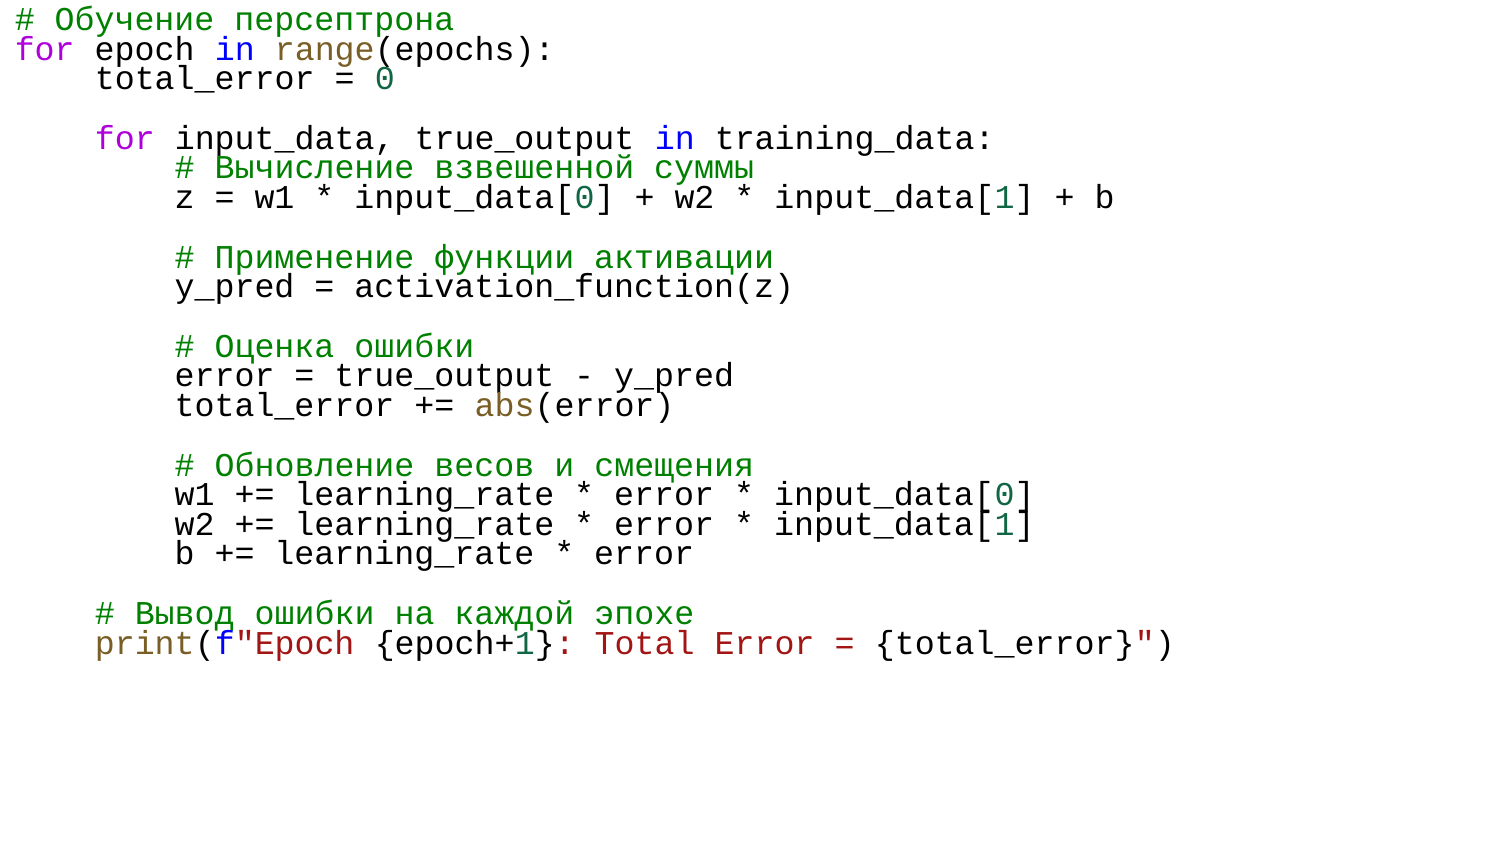

# Обучение персептрона
for epoch in range(epochs):
    total_error = 0

    for input_data, true_output in training_data:
        # Вычисление взвешенной суммы
        z = w1 * input_data[0] + w2 * input_data[1] + b

        # Применение функции активации
        y_pred = activation_function(z)

        # Оценка ошибки
        error = true_output - y_pred
        total_error += abs(error)

        # Обновление весов и смещения
        w1 += learning_rate * error * input_data[0]
        w2 += learning_rate * error * input_data[1]
        b += learning_rate * error

    # Вывод ошибки на каждой эпохе
    print(f"Epoch {epoch+1}: Total Error = {total_error}")